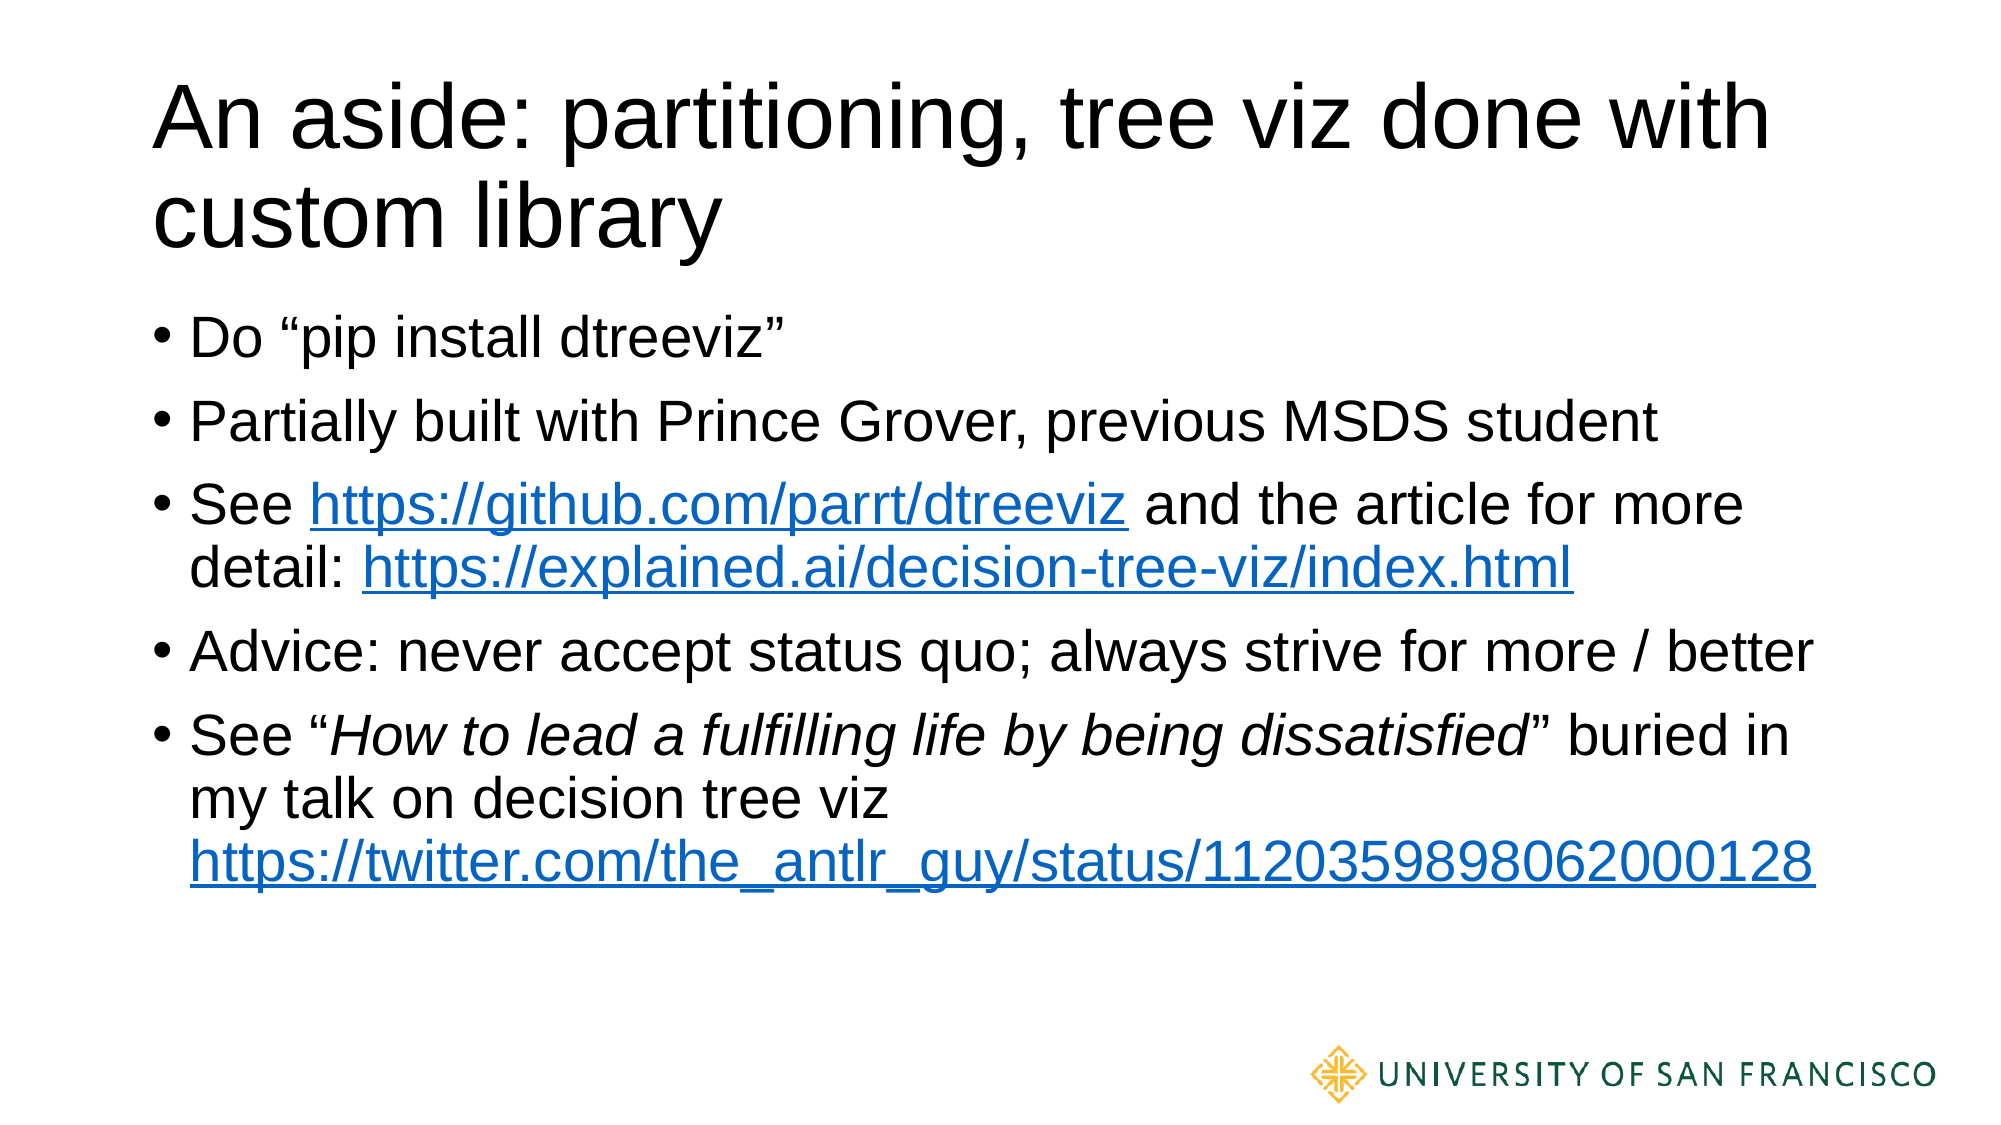

# An aside: partitioning, tree viz done with custom library
Do “pip install dtreeviz”
Partially built with Prince Grover, previous MSDS student
See https://github.com/parrt/dtreeviz and the article for more detail: https://explained.ai/decision-tree-viz/index.html
Advice: never accept status quo; always strive for more / better
See “How to lead a fulfilling life by being dissatisfied” buried in my talk on decision tree viz
https://twitter.com/the_antlr_guy/status/1120359898062000128